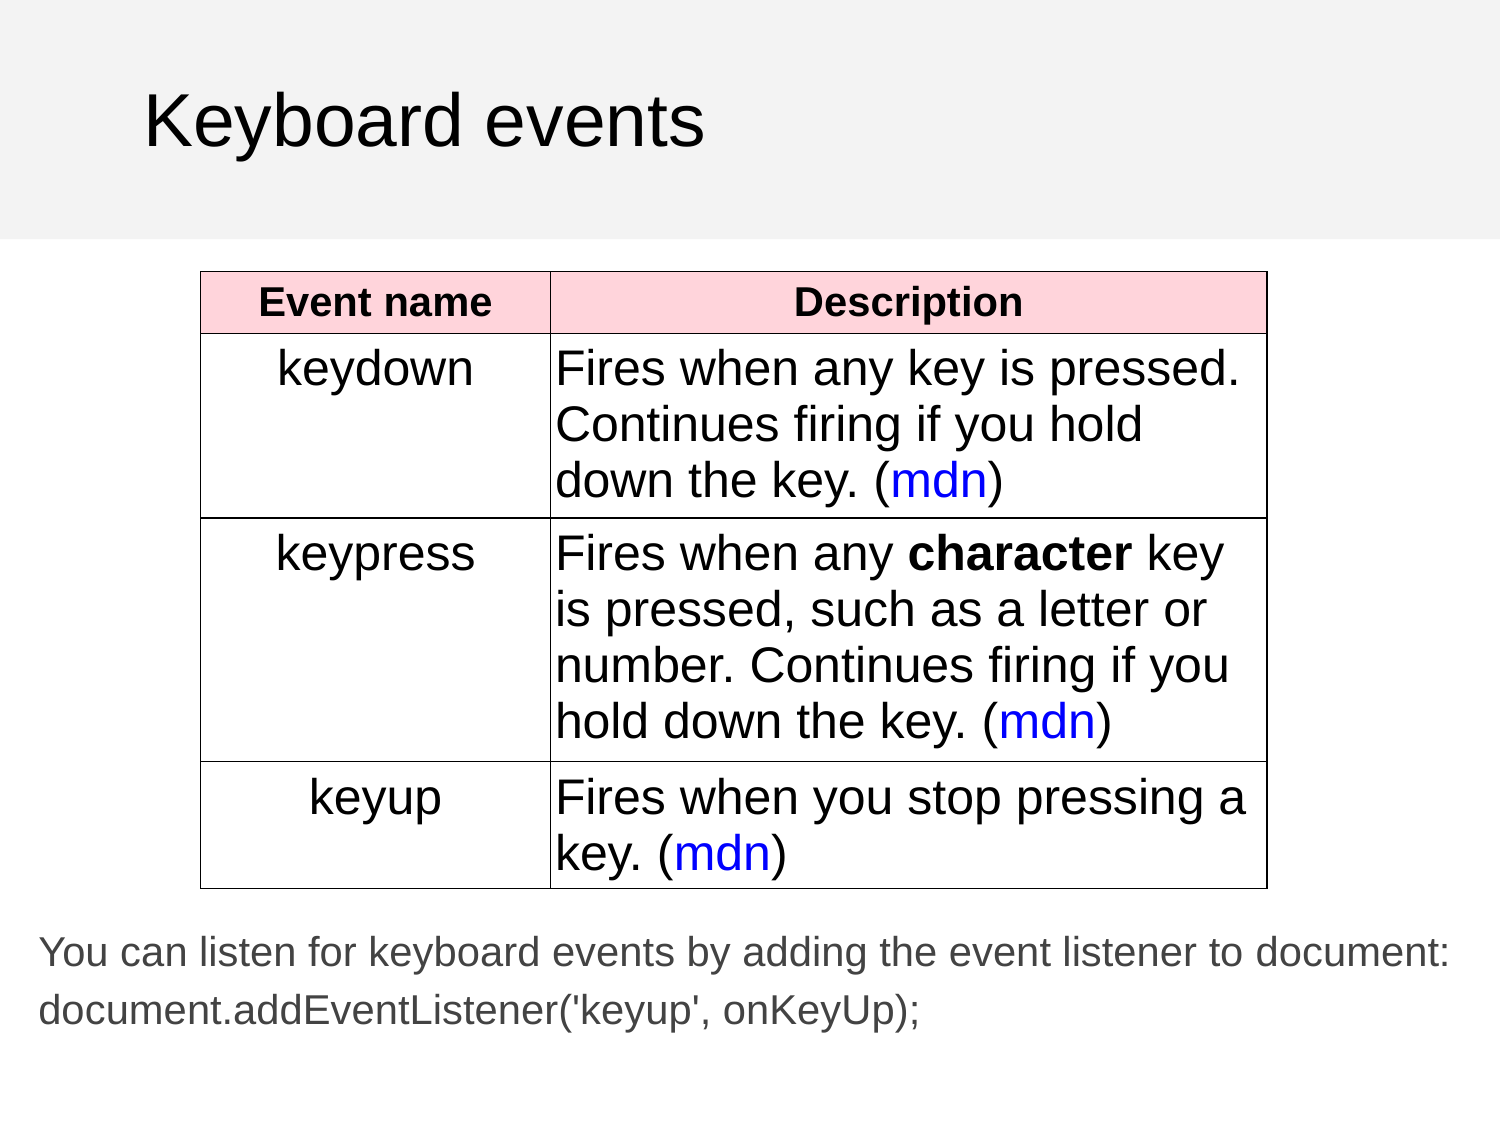

Keyboard events
| Event name | Description |
| --- | --- |
| keydown | Fires when any key is pressed. Continues firing if you hold down the key. (mdn) |
| keypress | Fires when any character key is pressed, such as a letter or number. Continues firing if you hold down the key. (mdn) |
| keyup | Fires when you stop pressing a key. (mdn) |
You can listen for keyboard events by adding the event listener to document:
document.addEventListener('keyup', onKeyUp);